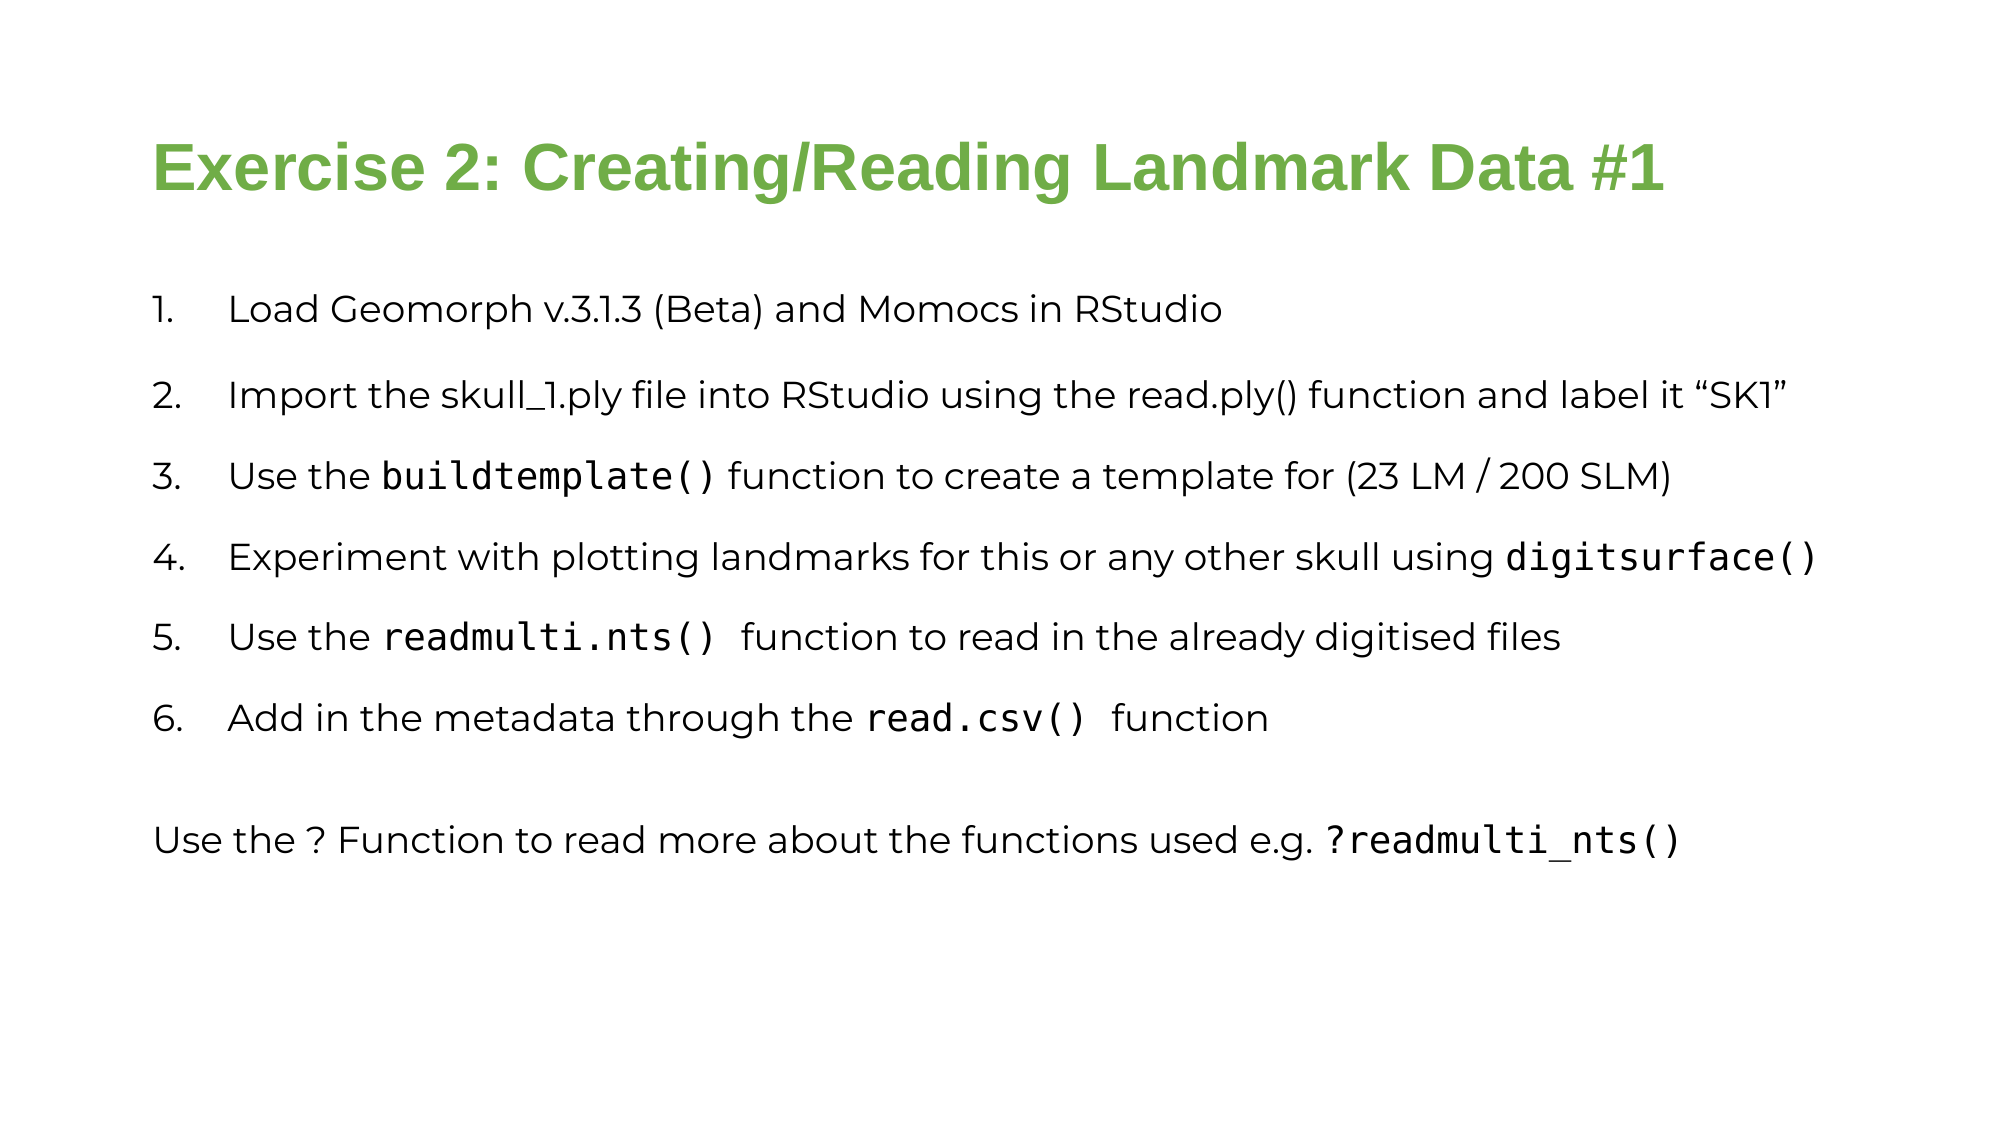

# Exercise 2: Creating/Reading Landmark Data #1
Load Geomorph v.3.1.3 (Beta) and Momocs in RStudio
Import the skull_1.ply file into RStudio using the read.ply() function and label it “SK1”
Use the buildtemplate() function to create a template for (23 LM / 200 SLM)
Experiment with plotting landmarks for this or any other skull using digitsurface()
Use the readmulti.nts() function to read in the already digitised files

Add in the metadata through the read.csv() function

Use the ? Function to read more about the functions used e.g. ?readmulti_nts()